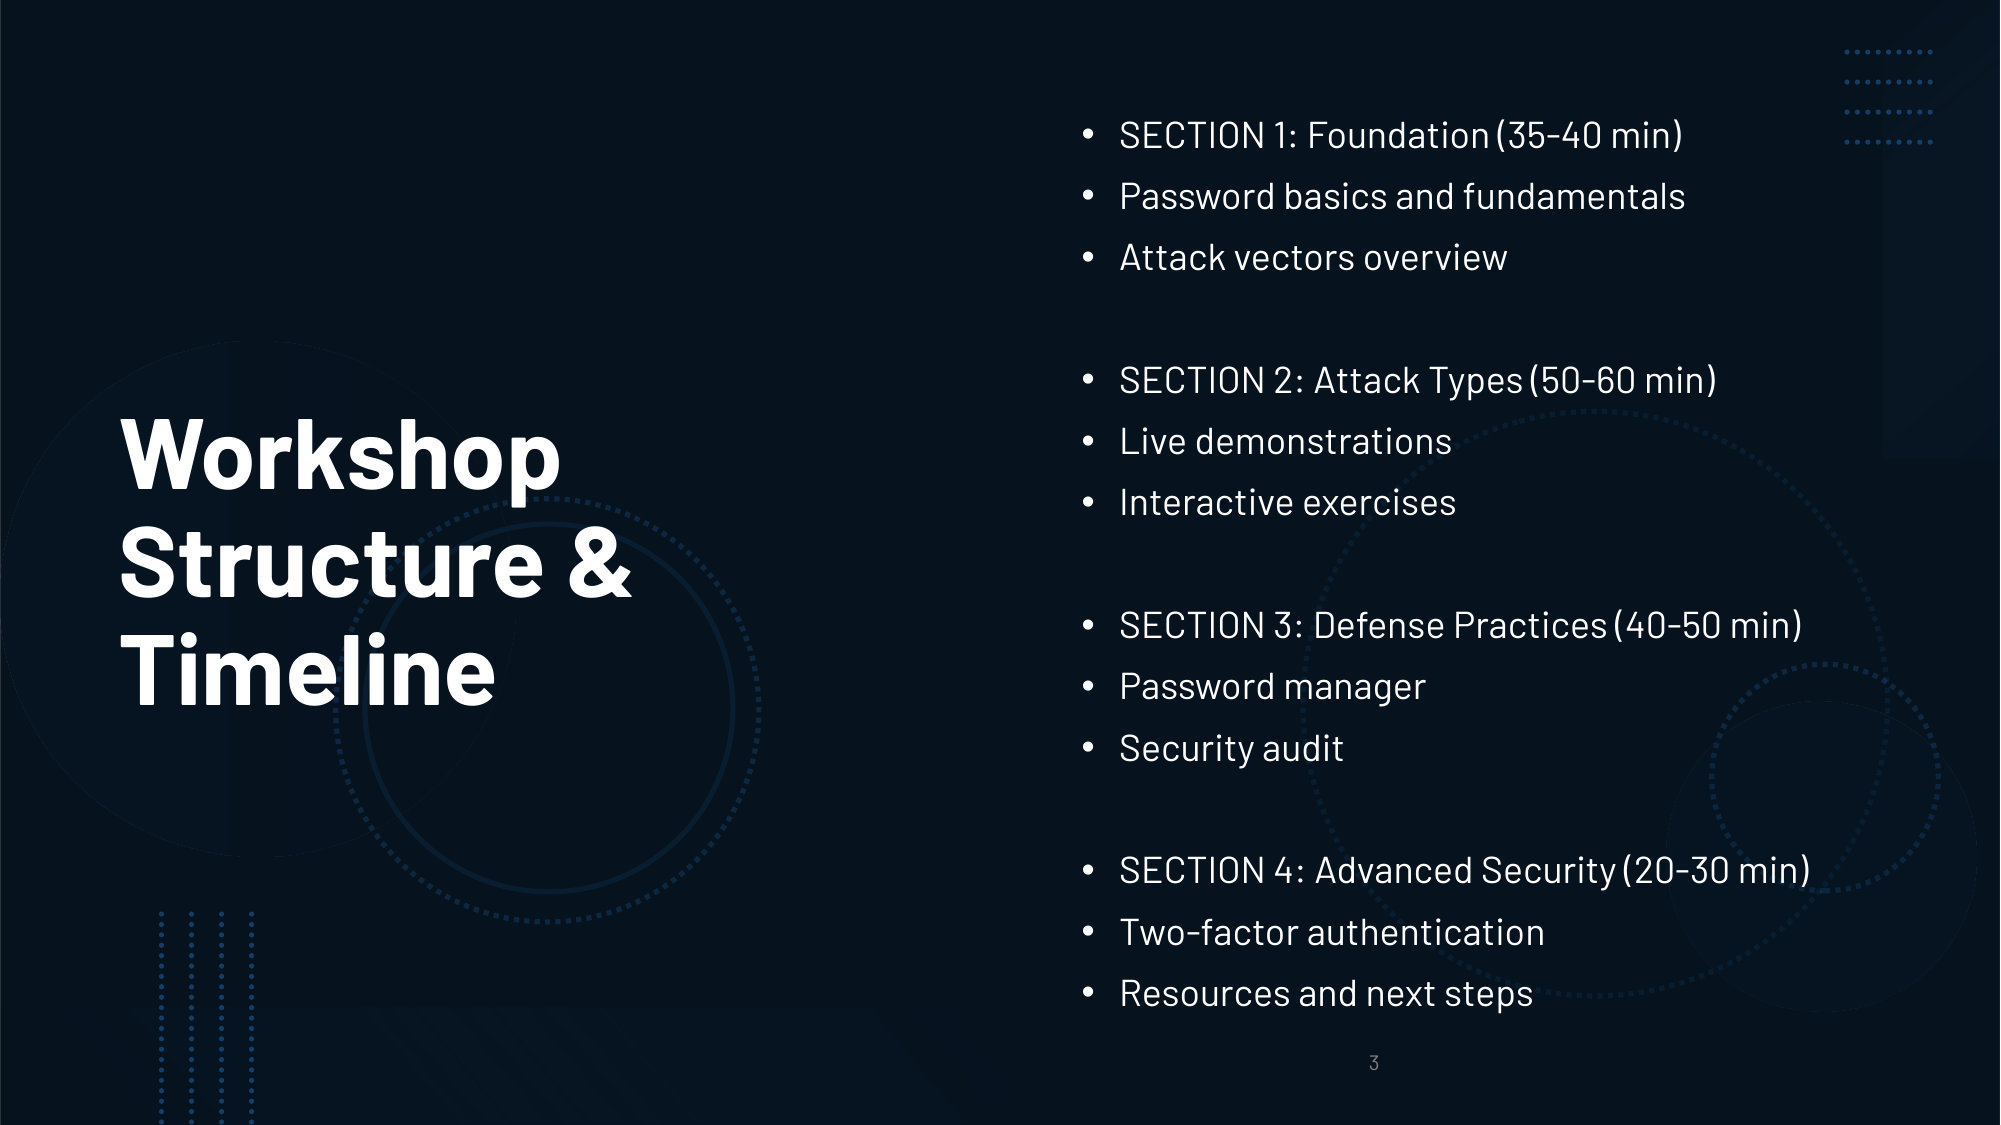

# Workshop Structure & Timeline
SECTION 1: Foundation (35-40 min)
Password basics and fundamentals
Attack vectors overview

SECTION 2: Attack Types (50-60 min)
Live demonstrations
Interactive exercises

SECTION 3: Defense Practices (40-50 min)
Password manager
Security audit

SECTION 4: Advanced Security (20-30 min)
Two-factor authentication
Resources and next steps

3